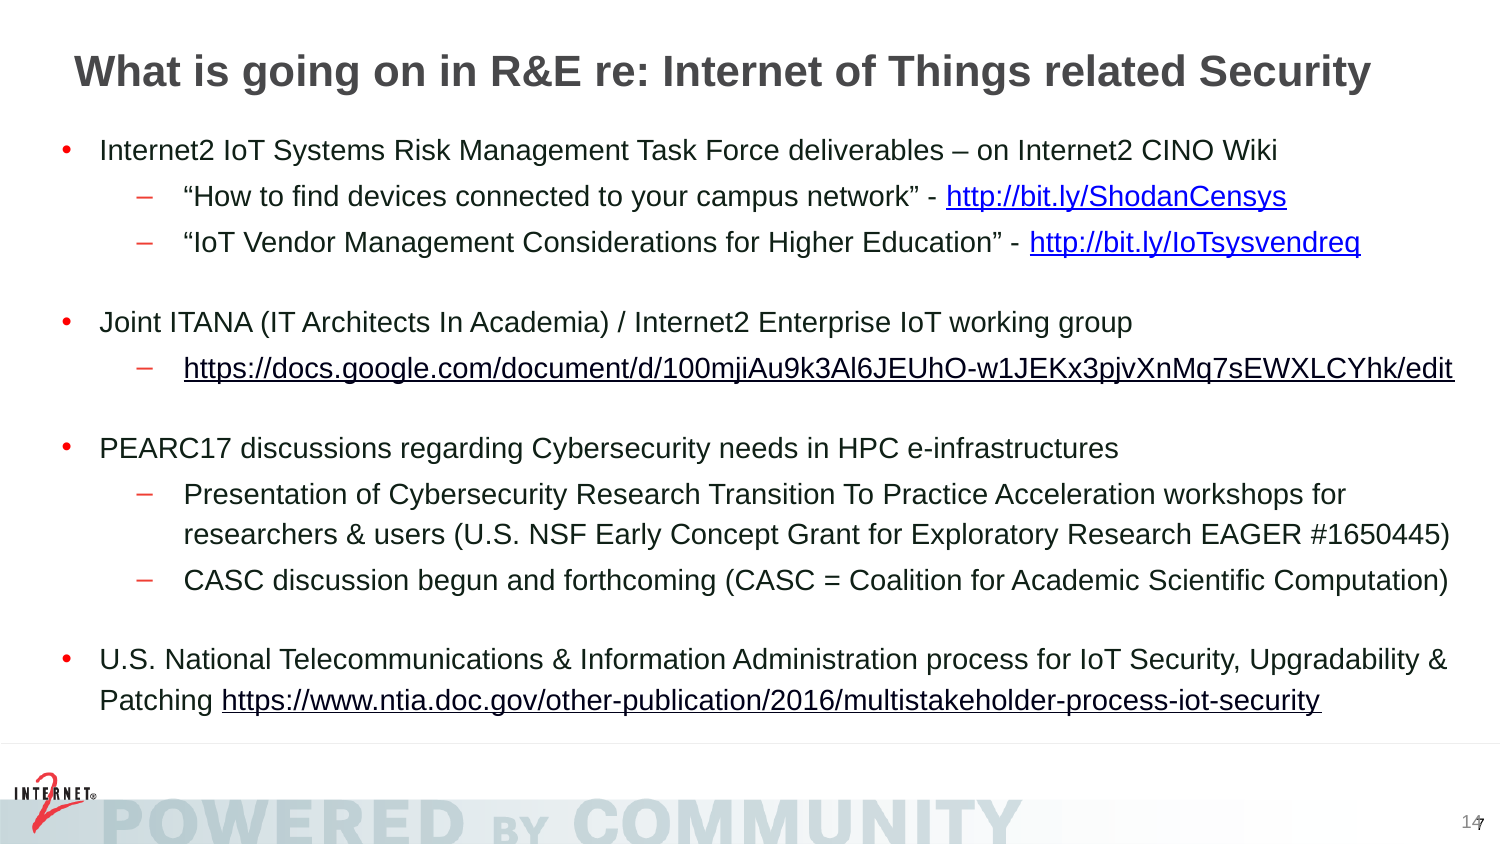

# What is going on in R&E re: Internet of Things related Security
Internet2 IoT Systems Risk Management Task Force deliverables – on Internet2 CINO Wiki
“How to find devices connected to your campus network” - http://bit.ly/ShodanCensys
“IoT Vendor Management Considerations for Higher Education” - http://bit.ly/IoTsysvendreq

Joint ITANA (IT Architects In Academia) / Internet2 Enterprise IoT working group
https://docs.google.com/document/d/100mjiAu9k3Al6JEUhO-w1JEKx3pjvXnMq7sEWXLCYhk/edit

PEARC17 discussions regarding Cybersecurity needs in HPC e-infrastructures
Presentation of Cybersecurity Research Transition To Practice Acceleration workshops for researchers & users (U.S. NSF Early Concept Grant for Exploratory Research EAGER #1650445)
CASC discussion begun and forthcoming (CASC = Coalition for Academic Scientific Computation)

U.S. National Telecommunications & Information Administration process for IoT Security, Upgradability & Patching https://www.ntia.doc.gov/other-publication/2016/multistakeholder-process-iot-security

14